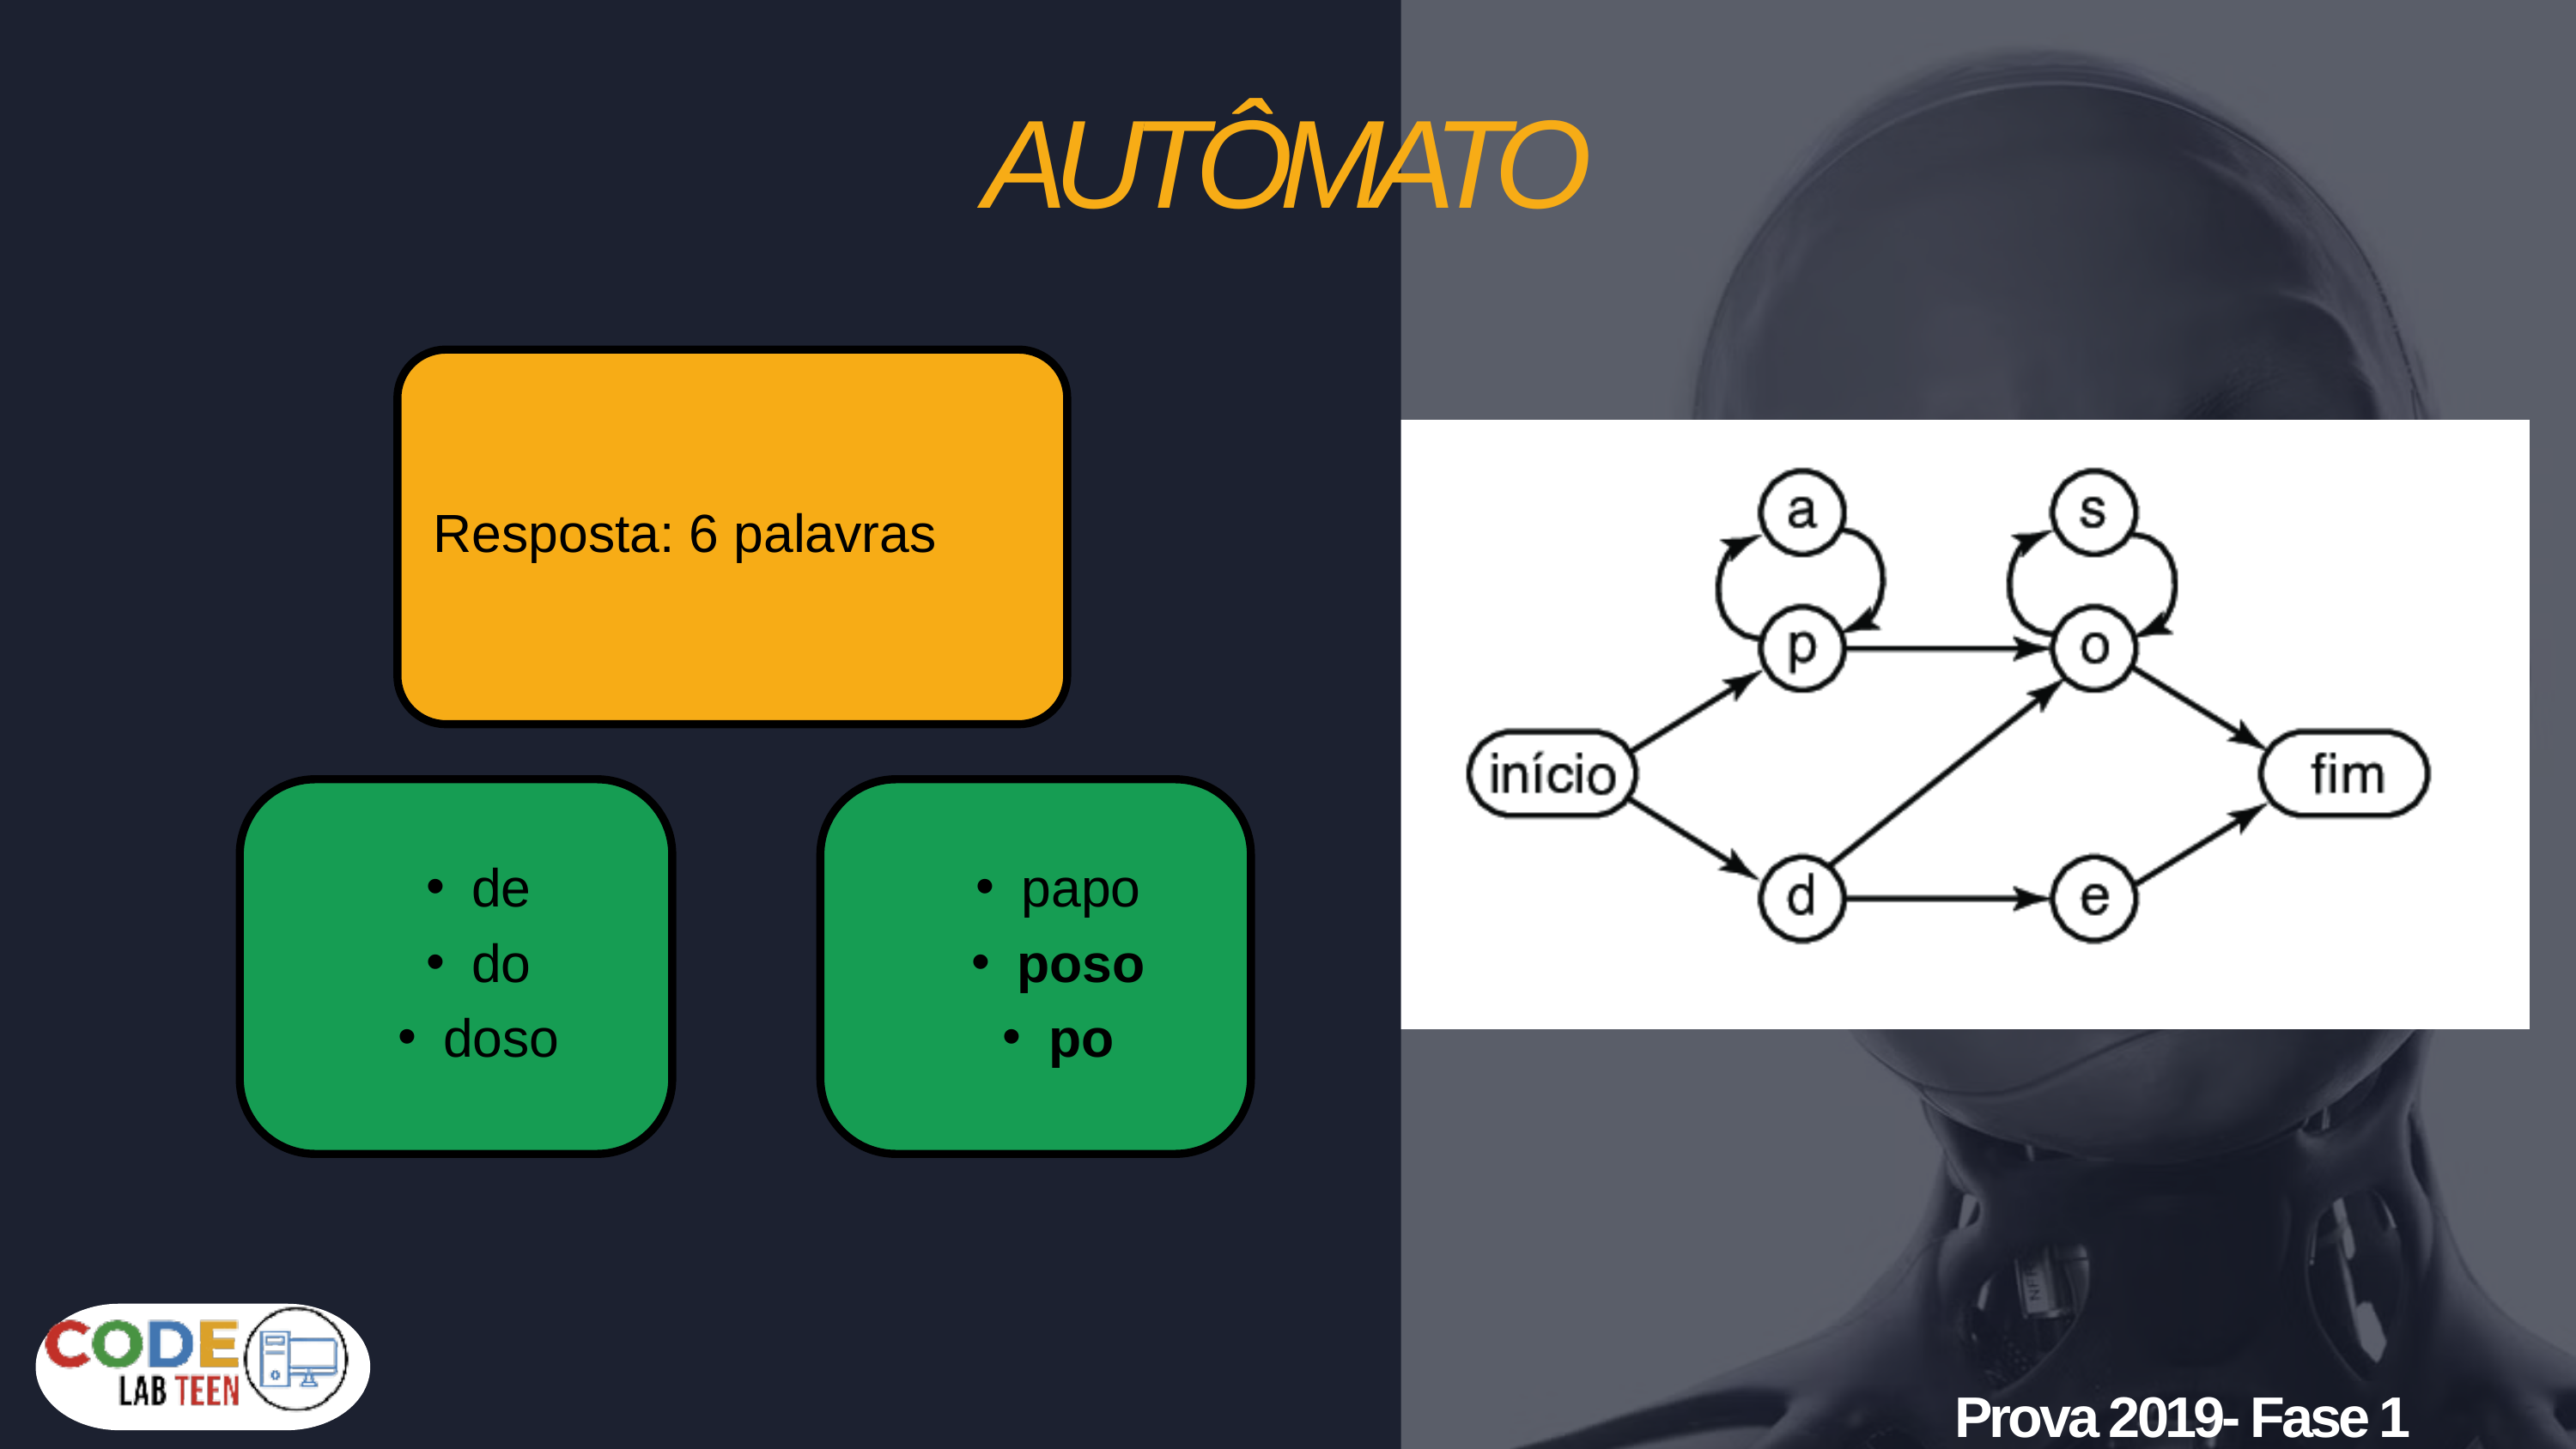

AUTÔMATO

Resposta: 6 palavras

de
do
doso

papo
poso
po

Prova 2019- Fase 1